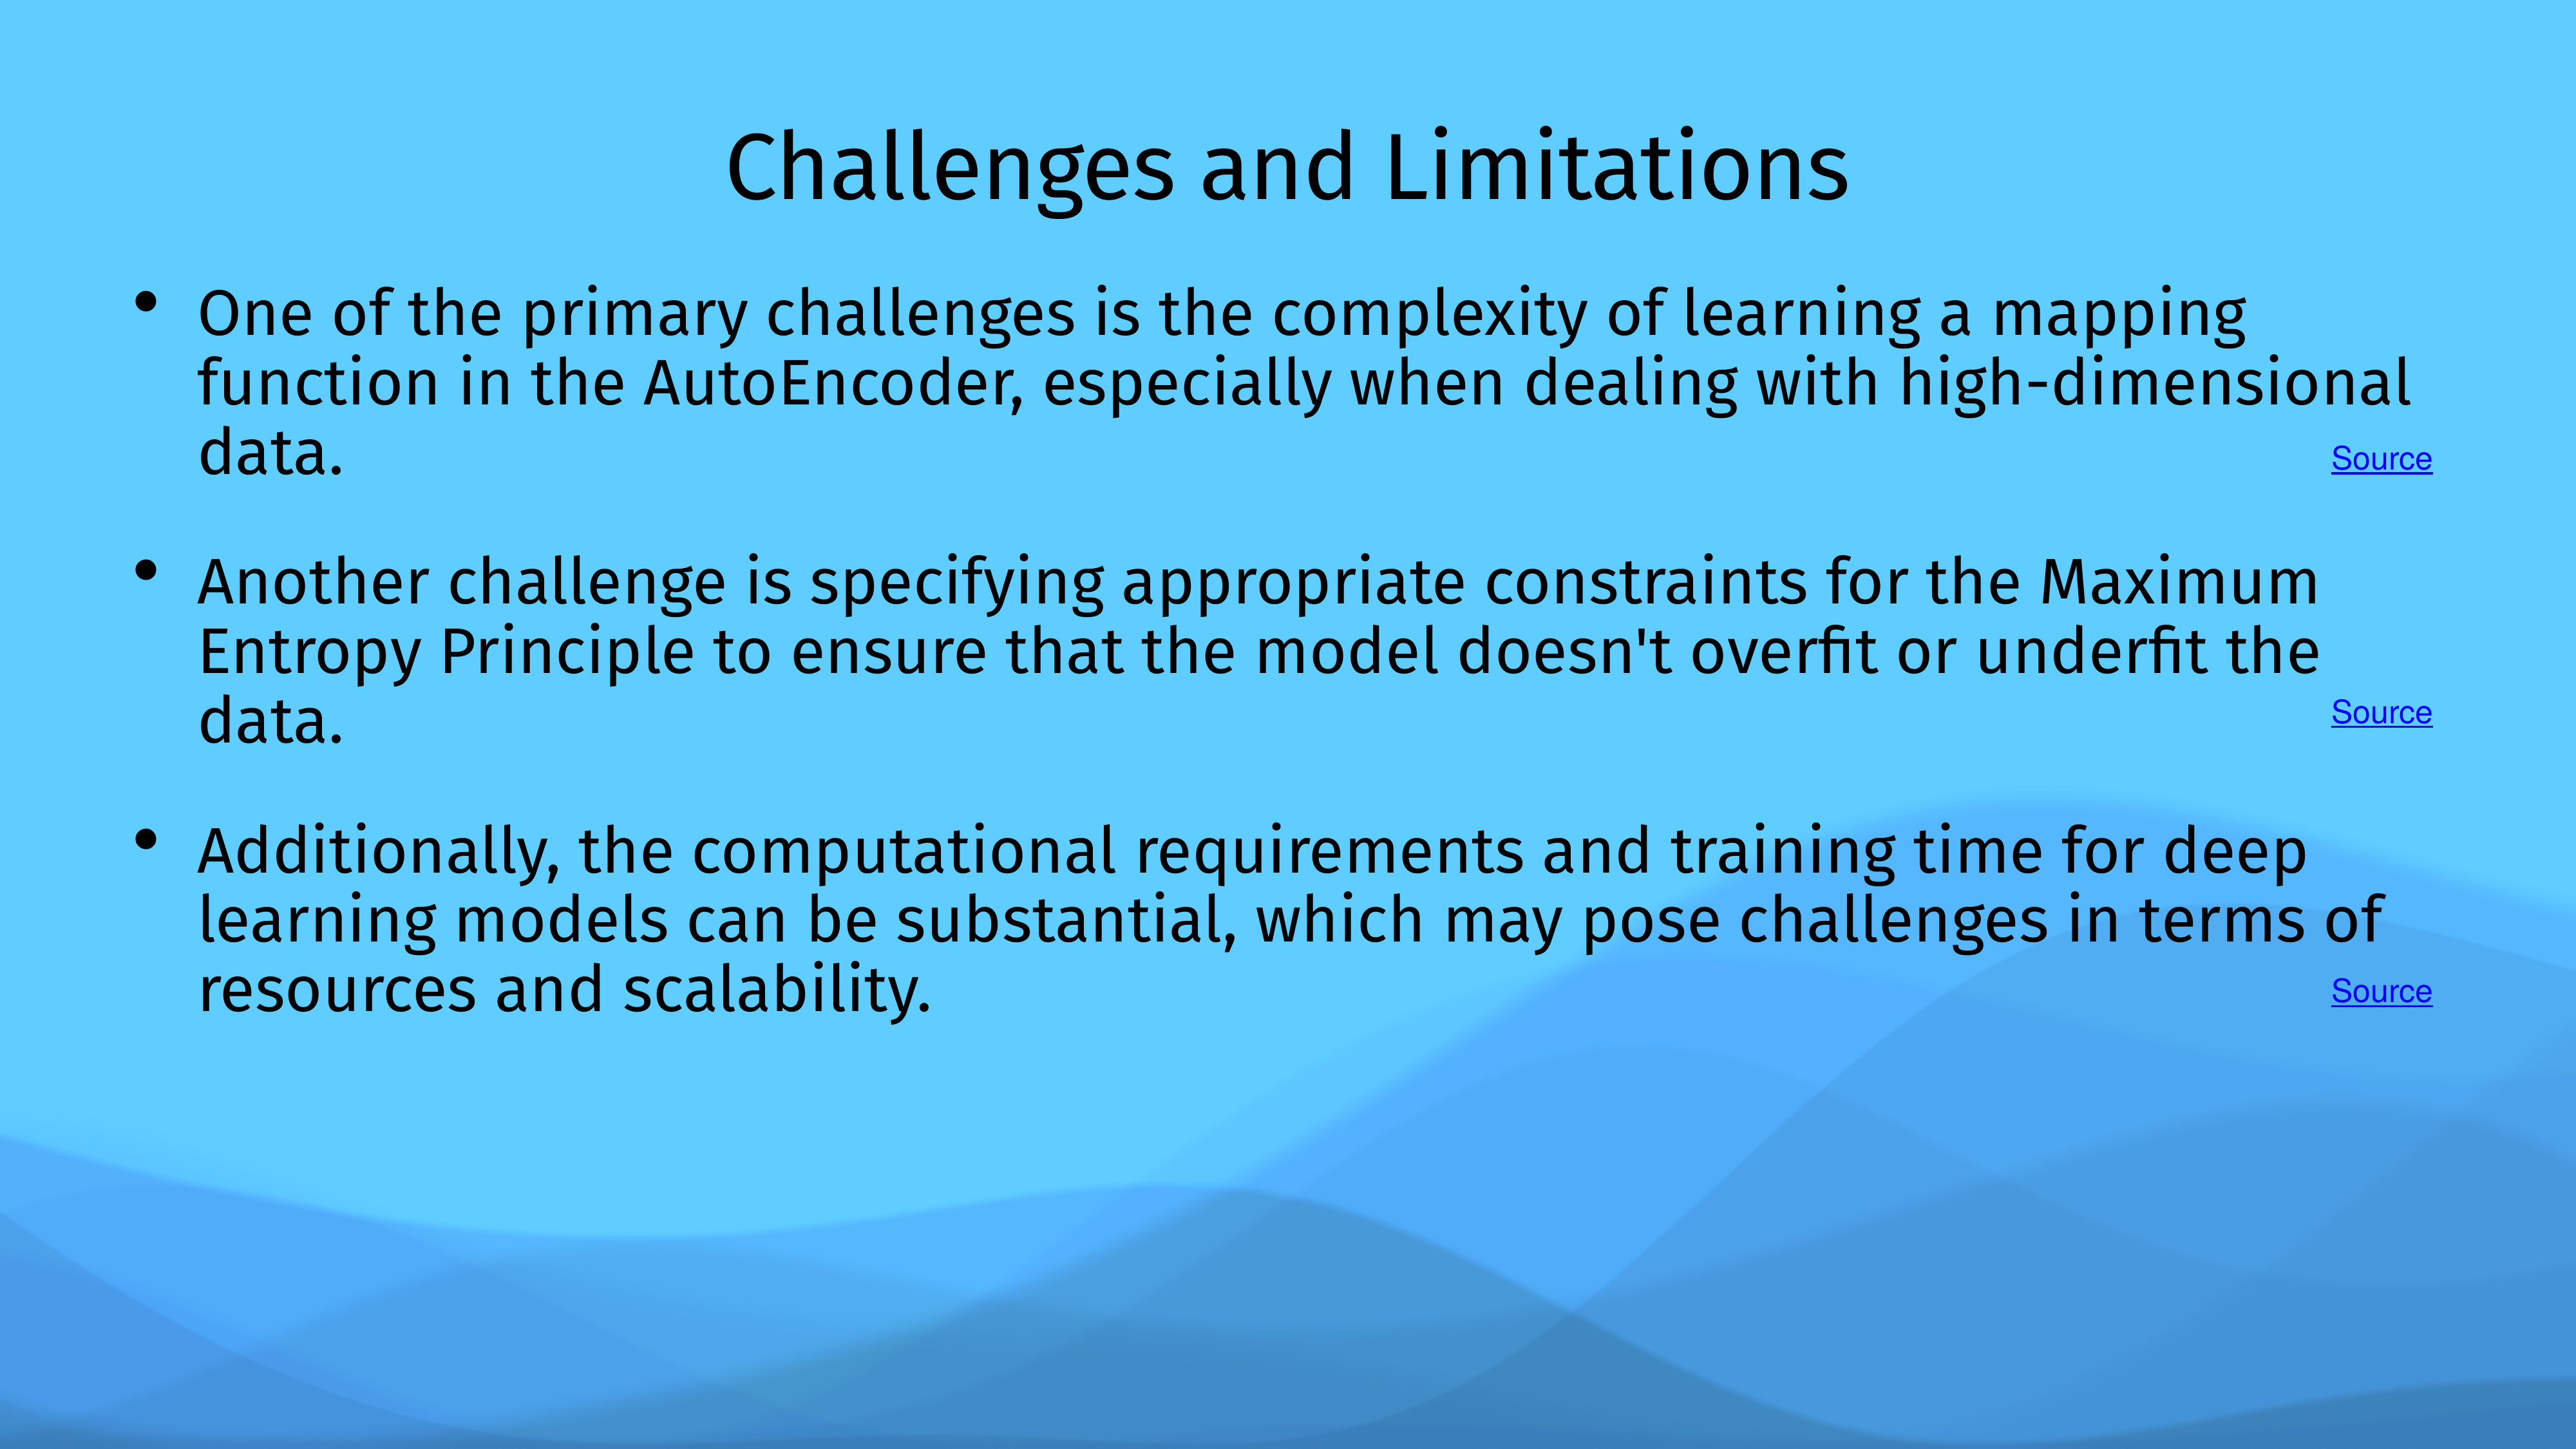

# Challenges and Limitations
One of the primary challenges is the complexity of learning a mapping function in the AutoEncoder, especially when dealing with high-dimensional data.
Another challenge is specifying appropriate constraints for the Maximum Entropy Principle to ensure that the model doesn't overfit or underfit the data.
Additionally, the computational requirements and training time for deep learning models can be substantial, which may pose challenges in terms of resources and scalability.
Source
Source
Source